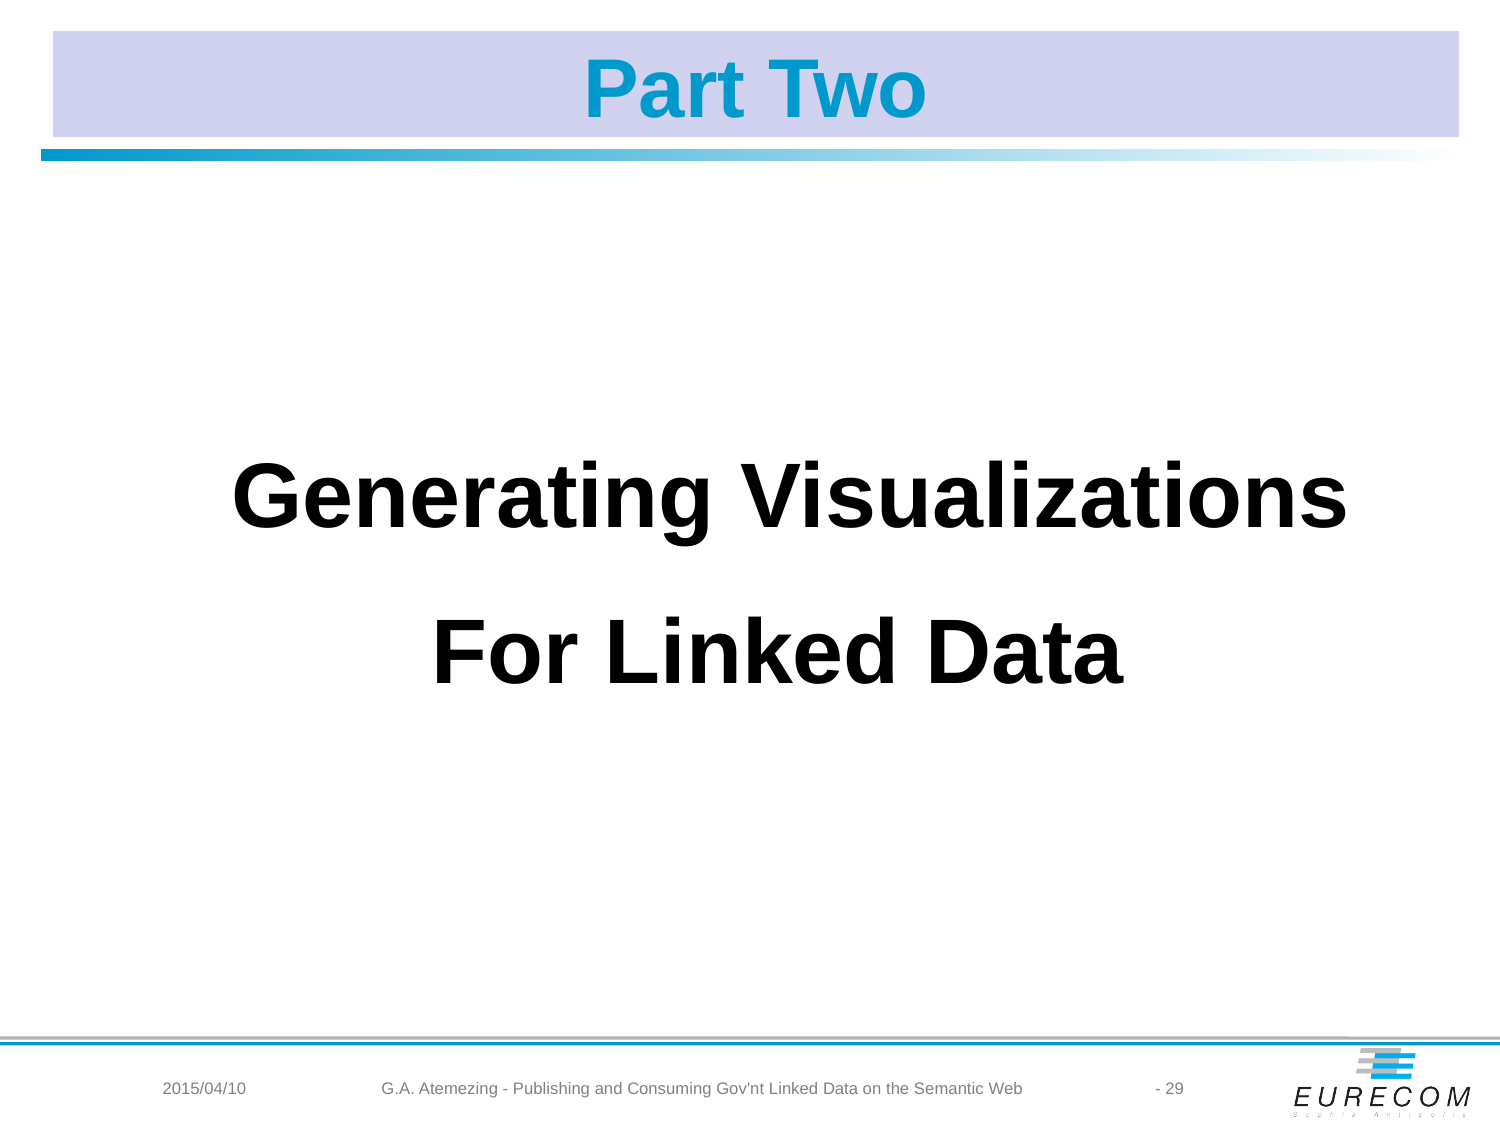

# Part Two

Generating Visualizations
For Linked Data

2015/04/10
G.A. Atemezing - Publishing and Consuming Gov'nt Linked Data on the Semantic Web
- 29